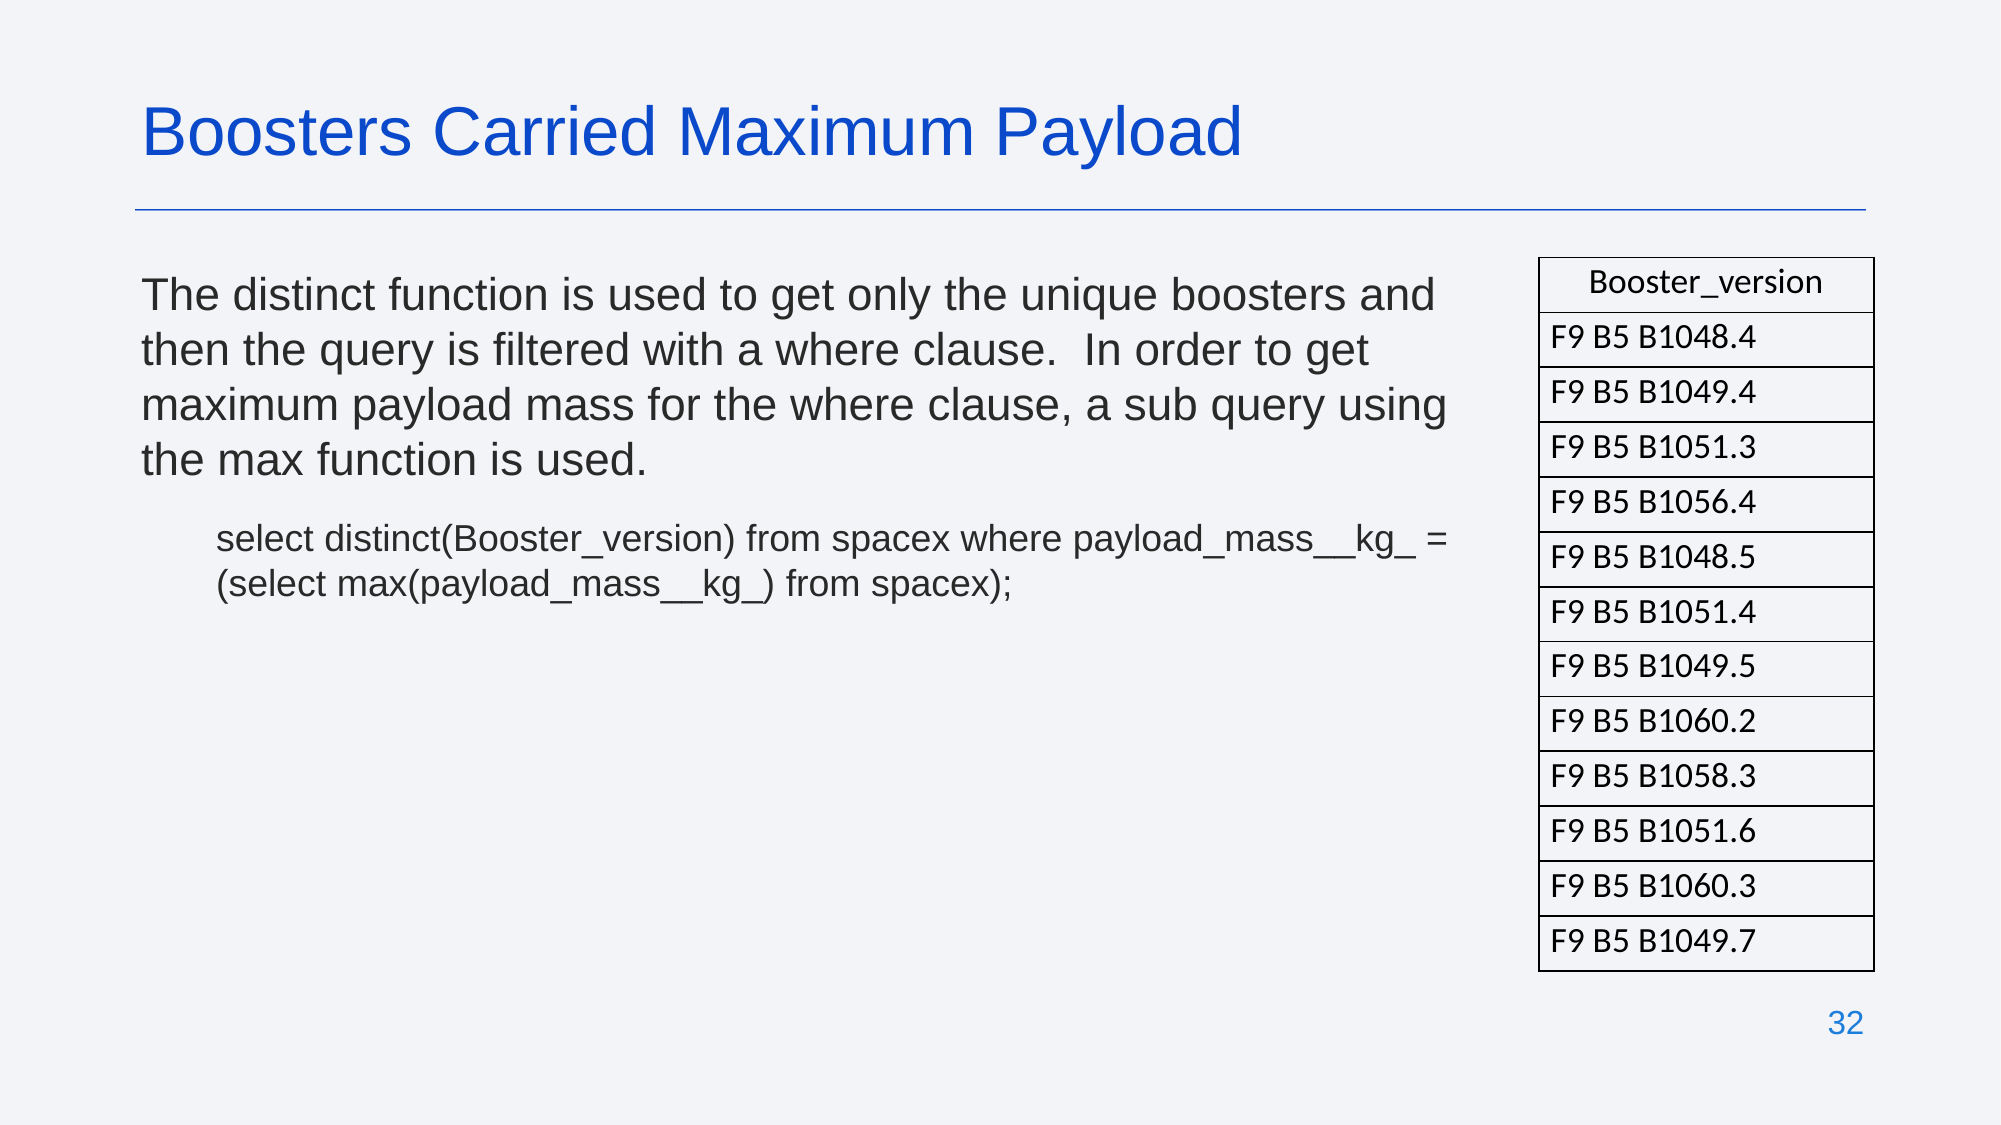

Boosters Carried Maximum Payload
The distinct function is used to get only the unique boosters and then the query is filtered with a where clause.  In order to get maximum payload mass for the where clause, a sub query using the max function is used.
select distinct(Booster_version) from spacex where payload_mass__kg_ = (select max(payload_mass__kg_) from spacex);
| Booster\_version |
| --- |
| F9 B5 B1048.4 |
| F9 B5 B1049.4 |
| F9 B5 B1051.3 |
| F9 B5 B1056.4 |
| F9 B5 B1048.5 |
| F9 B5 B1051.4 |
| F9 B5 B1049.5 |
| F9 B5 B1060.2 |
| F9 B5 B1058.3 |
| F9 B5 B1051.6 |
| F9 B5 B1060.3 |
| F9 B5 B1049.7 |
32